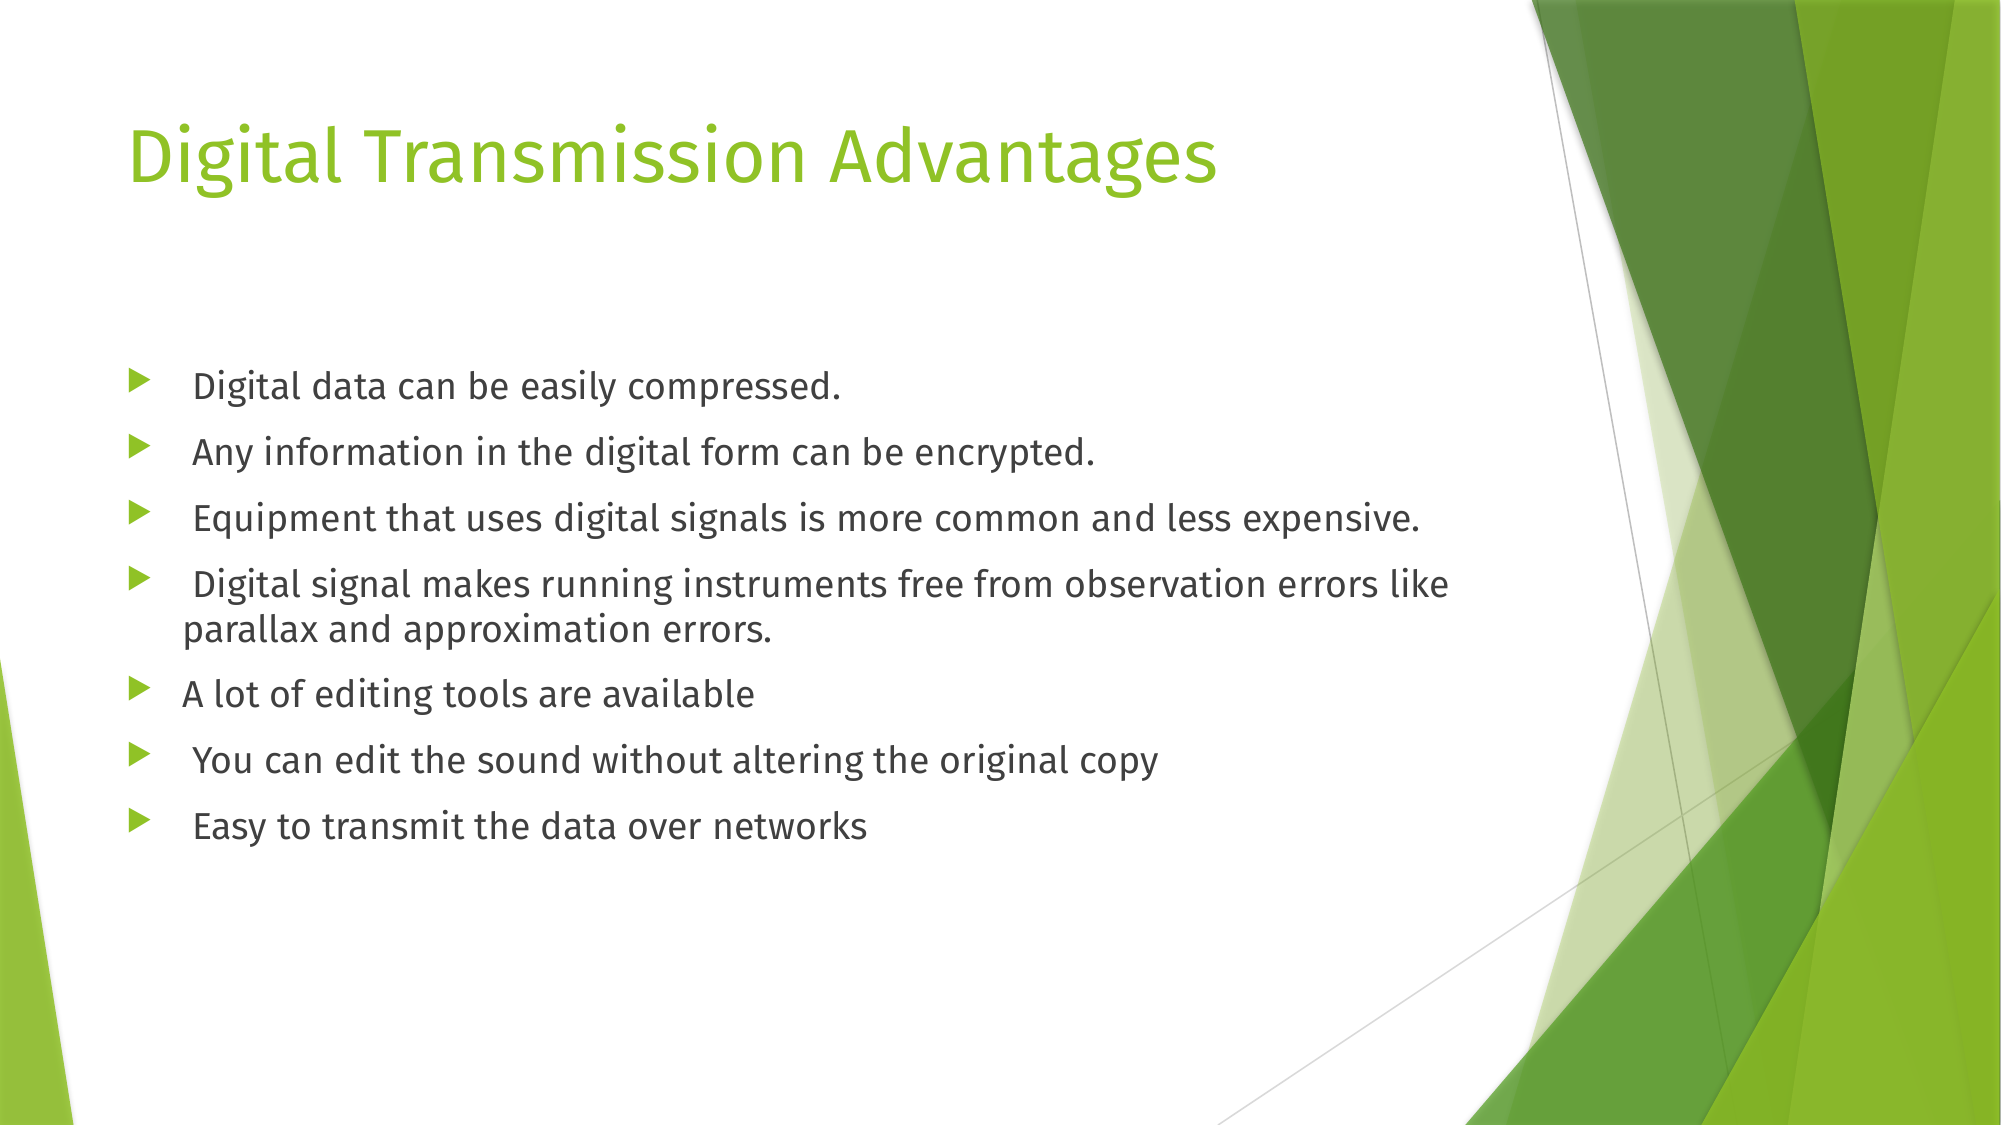

# Digital Transmission Advantages
 Digital data can be easily compressed.
 Any information in the digital form can be encrypted.
 Equipment that uses digital signals is more common and less expensive.
 Digital signal makes running instruments free from observation errors like parallax and approximation errors.
A lot of editing tools are available
 You can edit the sound without altering the original copy
 Easy to transmit the data over networks